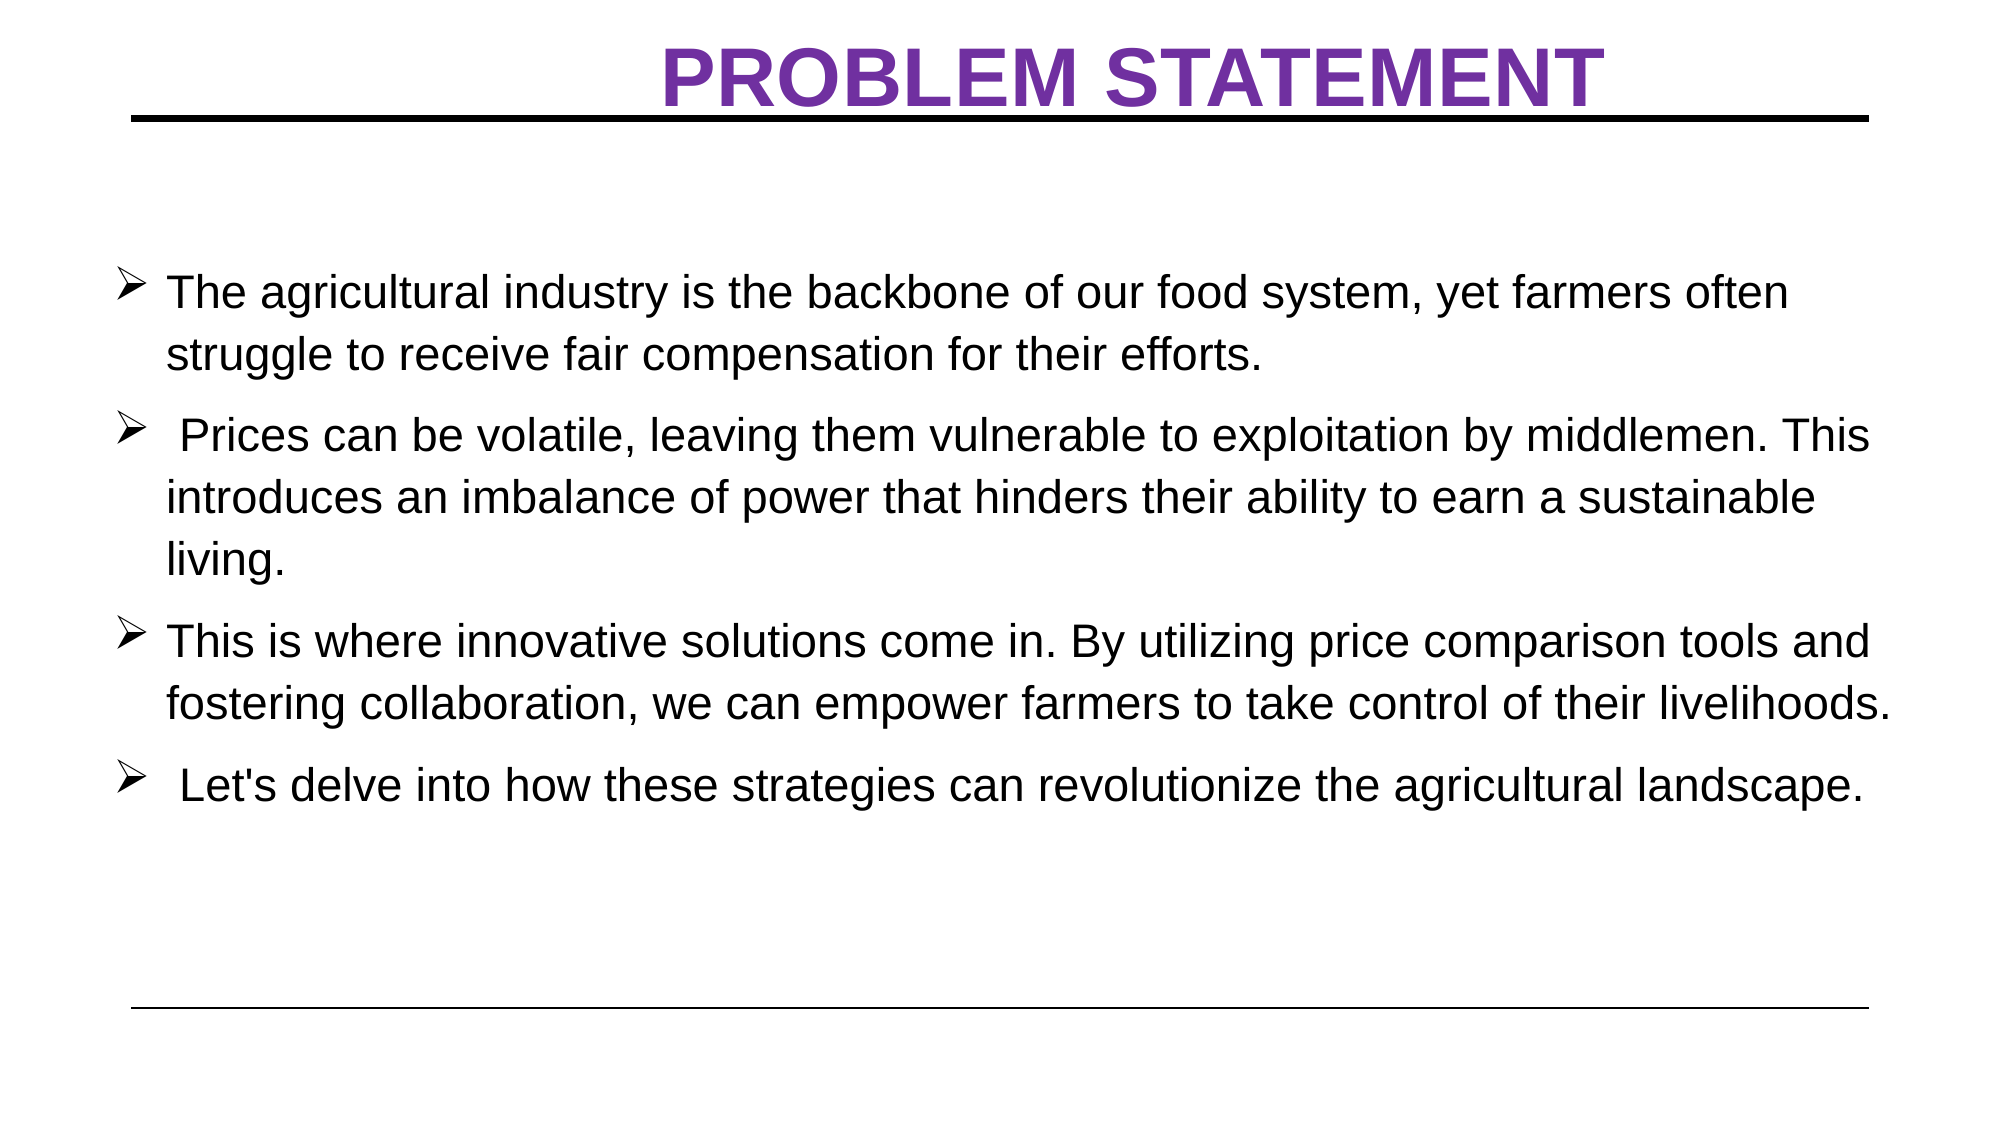

# PROBLEM STATEMENT
The agricultural industry is the backbone of our food system, yet farmers often struggle to receive fair compensation for their efforts.
 Prices can be volatile, leaving them vulnerable to exploitation by middlemen. This introduces an imbalance of power that hinders their ability to earn a sustainable living.
This is where innovative solutions come in. By utilizing price comparison tools and fostering collaboration, we can empower farmers to take control of their livelihoods.
 Let's delve into how these strategies can revolutionize the agricultural landscape.